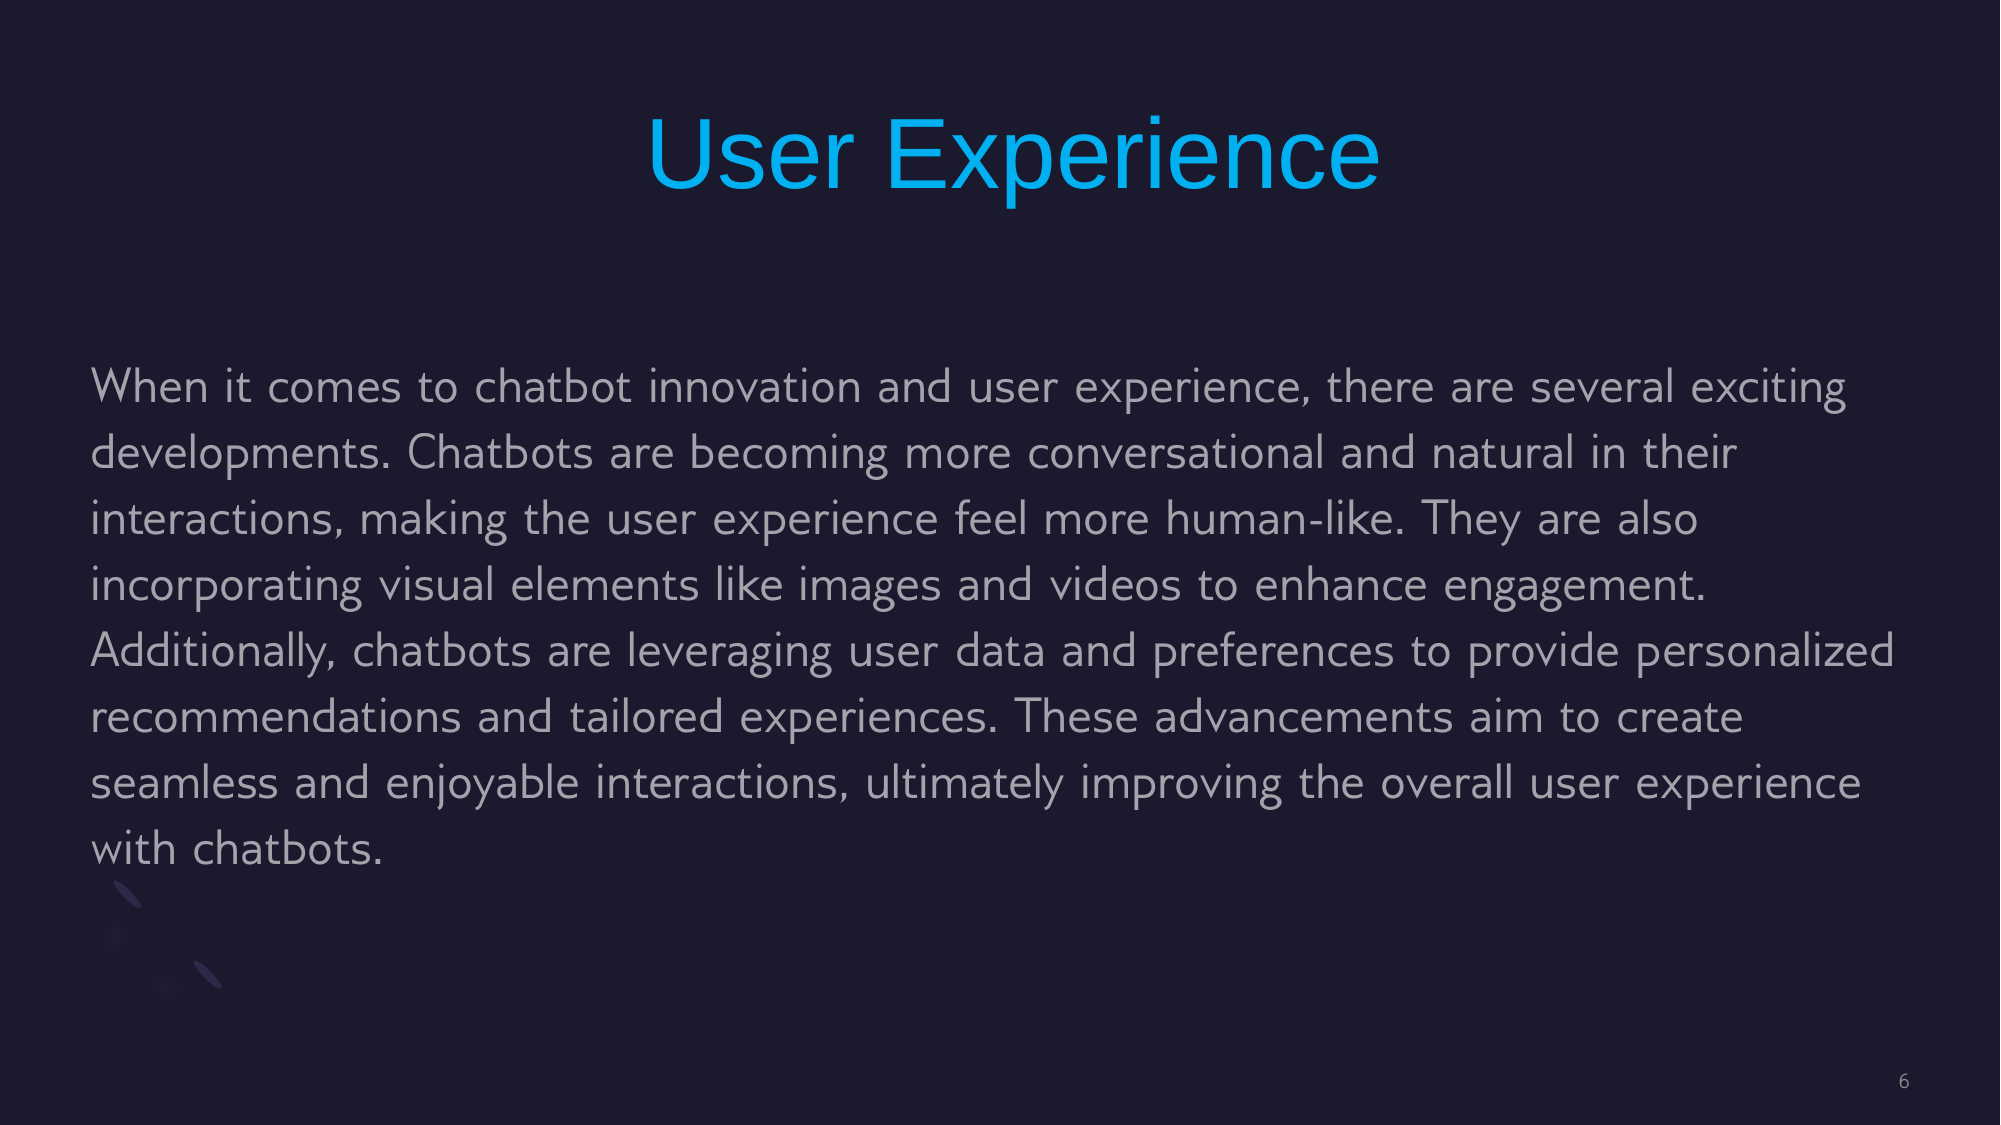

# User Experience
When it comes to chatbot innovation and user experience, there are several exciting developments. Chatbots are becoming more conversational and natural in their interactions, making the user experience feel more human-like. They are also incorporating visual elements like images and videos to enhance engagement. Additionally, chatbots are leveraging user data and preferences to provide personalized recommendations and tailored experiences. These advancements aim to create seamless and enjoyable interactions, ultimately improving the overall user experience with chatbots.
6
Tuesday, February 2, 20XX
Sample Footer Text